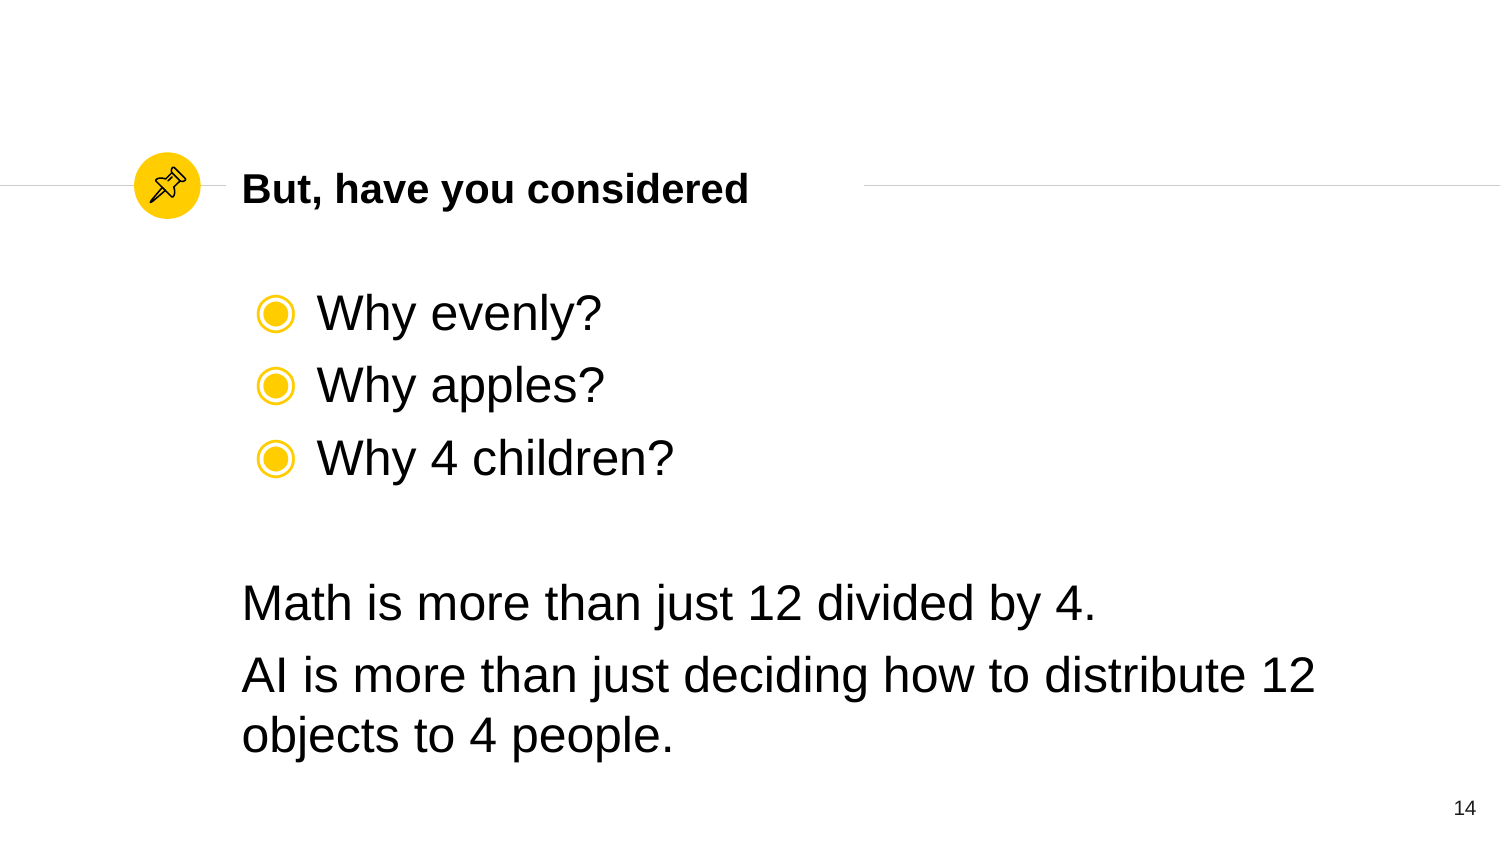

# But, have you considered

Why evenly?
Why apples?
Why 4 children?

Math is more than just 12 divided by 4.
AI is more than just deciding how to distribute 12 objects to 4 people.

14